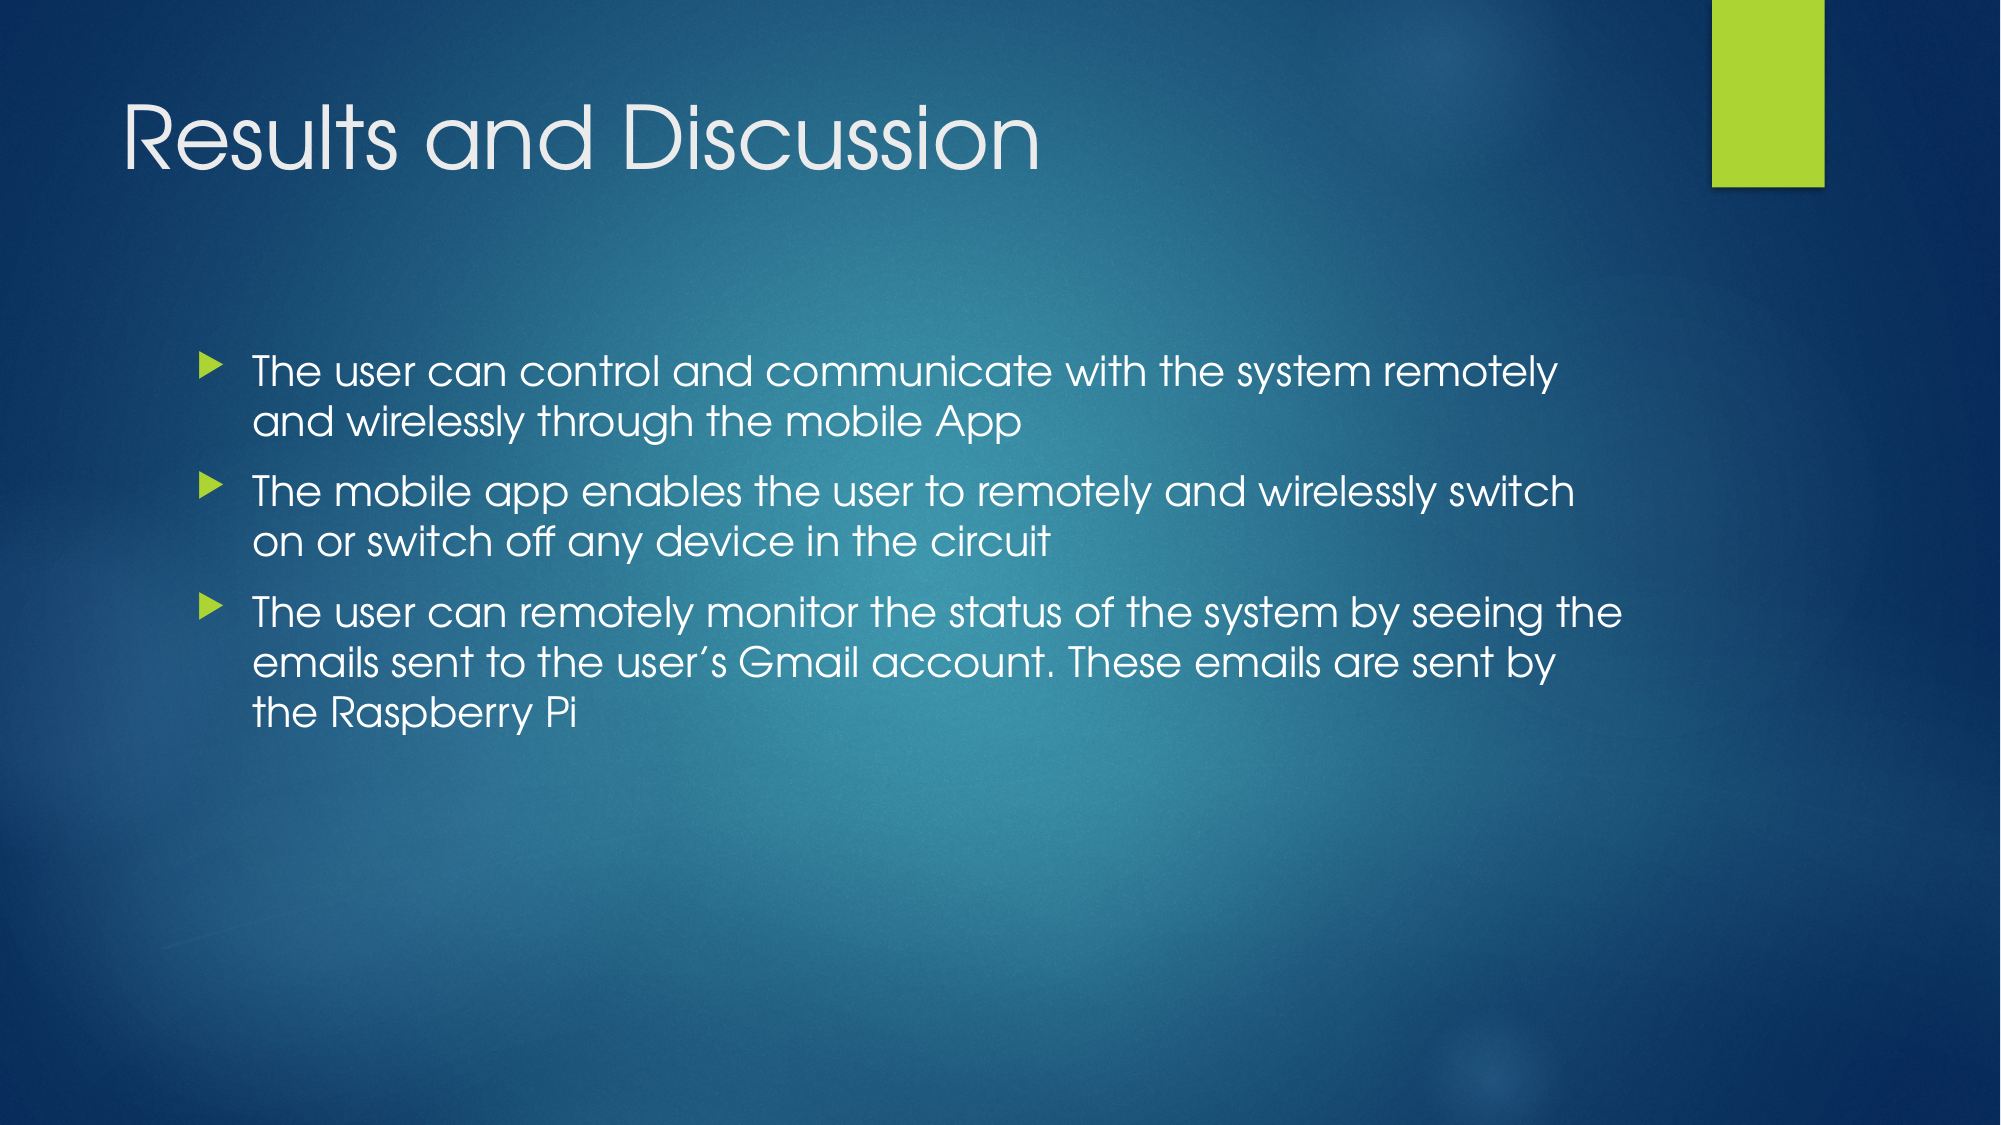

# Results and Discussion
The user can control and communicate with the system remotely and wirelessly through the mobile App
The mobile app enables the user to remotely and wirelessly switch on or switch off any device in the circuit
The user can remotely monitor the status of the system by seeing the emails sent to the user’s Gmail account. These emails are sent by the Raspberry Pi